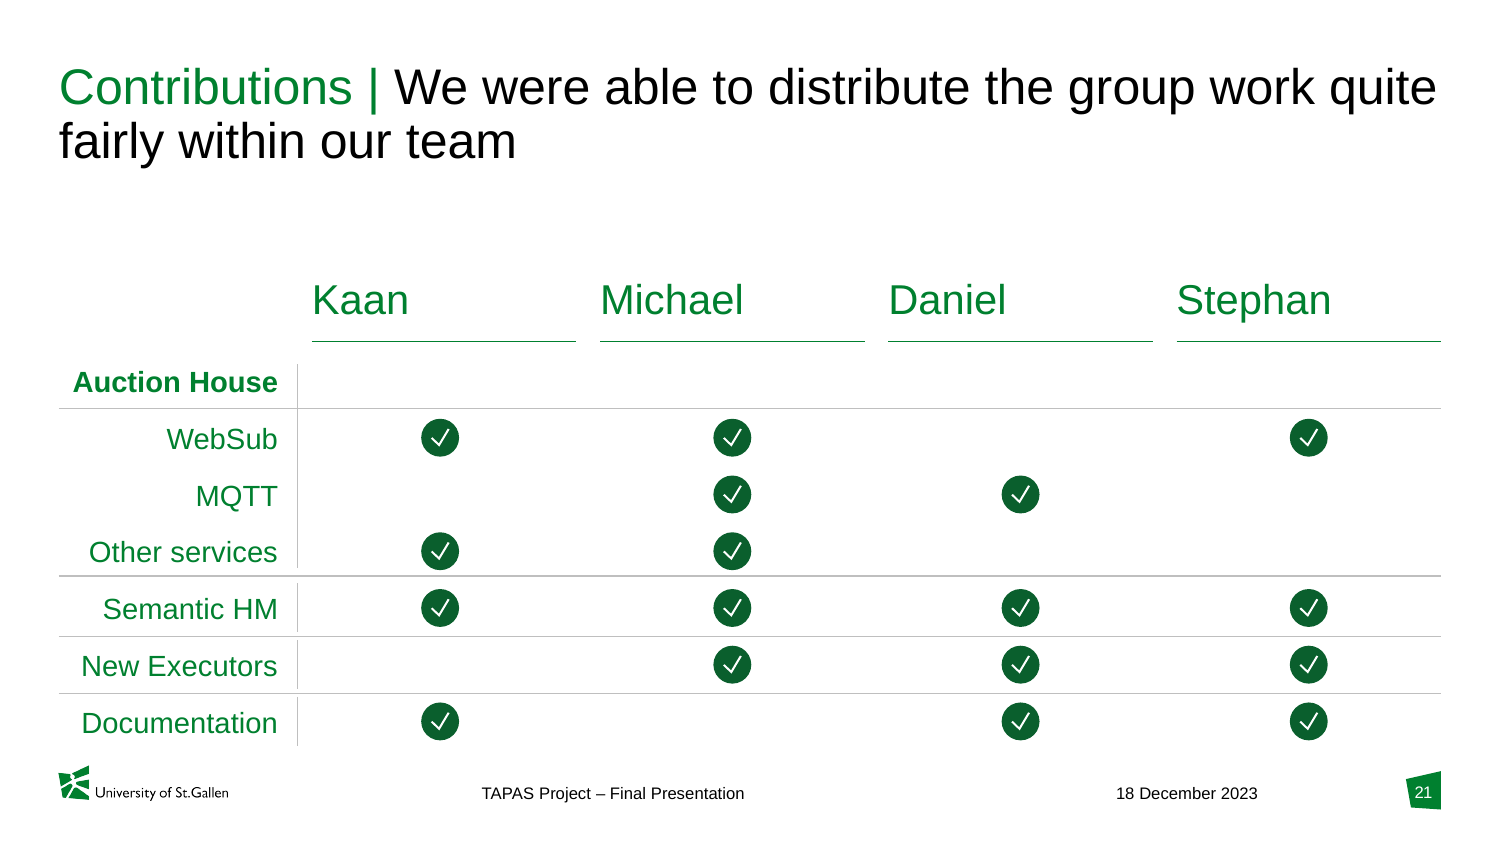

# Contributions | We were able to distribute the group work quite fairly within our team
Kaan
Michael
Daniel
Stephan
Auction House
WebSub

MQTT

Other services

Semantic HM

New Executors

Documentation

21